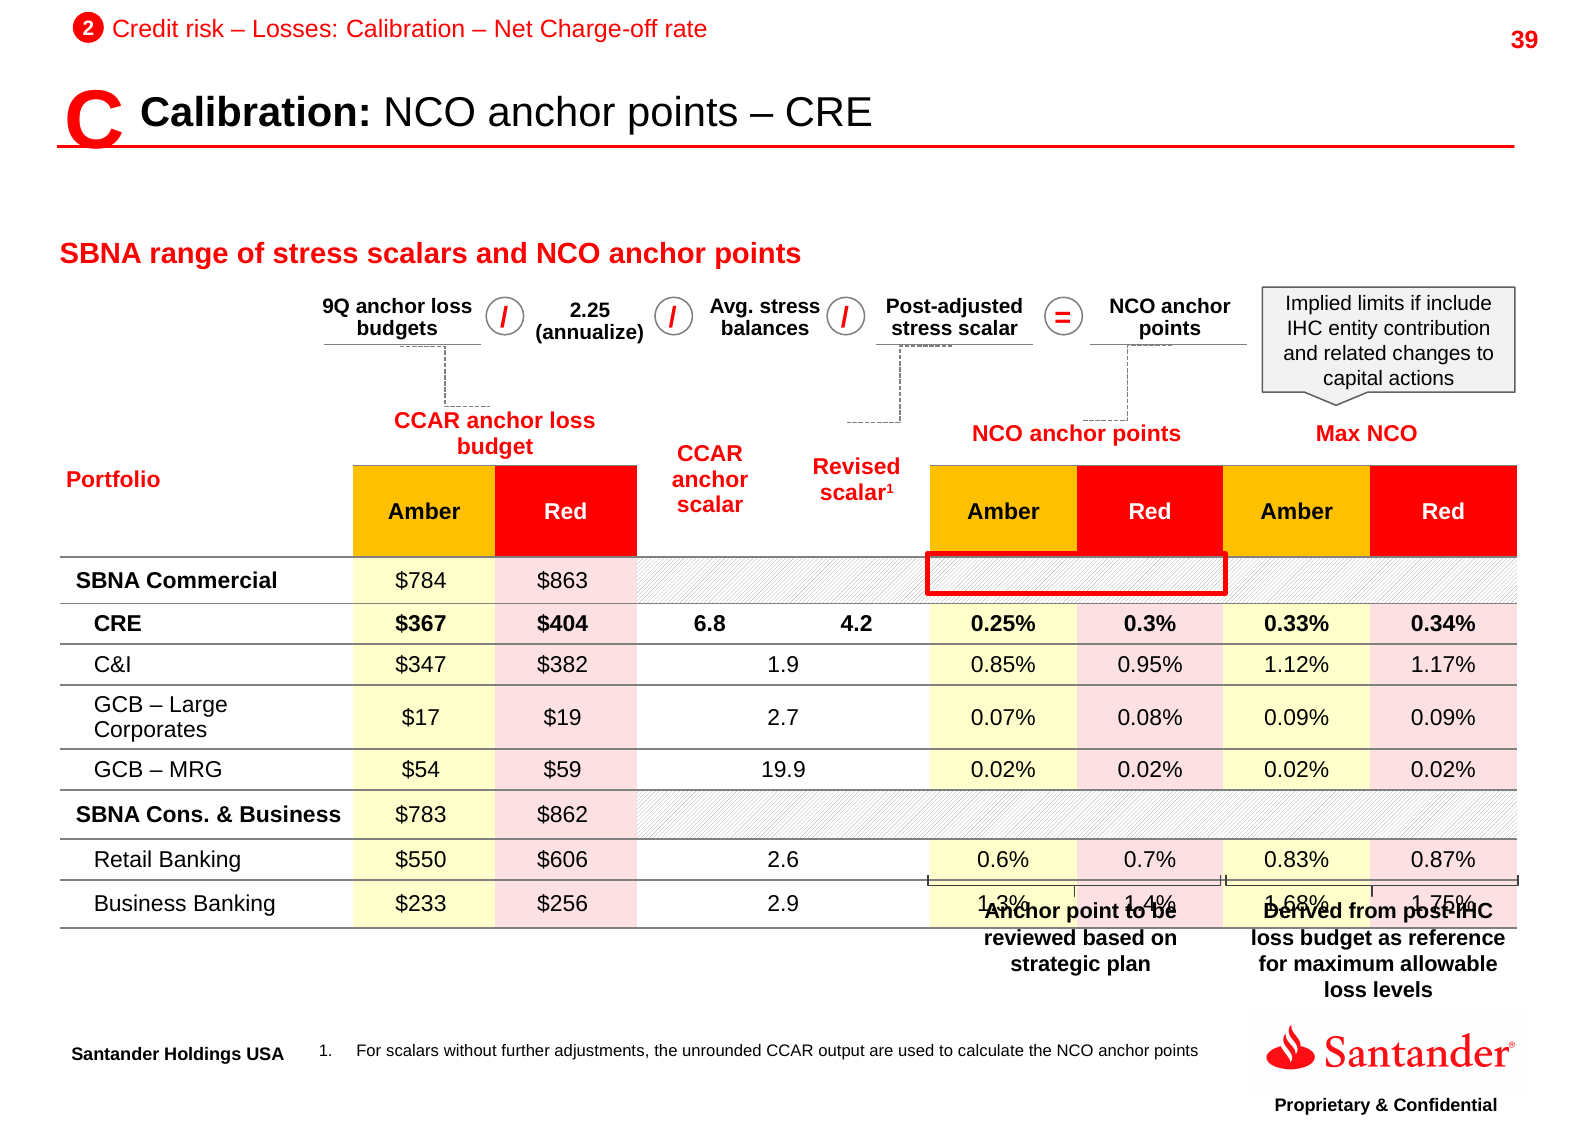

2
Credit risk – Losses: Calibration – Net Charge-off rate
C
Calibration: NCO anchor points – CRE
SBNA range of stress scalars and NCO anchor points
Implied limits if include IHC entity contribution and related changes to capital actions
9Q anchor loss budgets
Avg. stress balances
Post-adjusted stress scalar
NCO anchor points
2.25
(annualize)
/

/

/

=

| Portfolio | CCAR anchor loss budget |  | CCAR anchor scalar | Revised scalar1 | NCO anchor points |  | Max NCO |  |
| --- | --- | --- | --- | --- | --- | --- | --- | --- |
|  | Amber | Red |  |  | Amber | Red | Amber | Red |
| SBNA Commercial | $784 | $863 |  |  |  |  |  |  |
| CRE | $367 | $404 | 6.8 | 4.2 | 0.25% | 0.3% | 0.33% | 0.34% |
| C&I | $347 | $382 | 1.9 |  | 0.85% | 0.95% | 1.12% | 1.17% |
| GCB – Large Corporates | $17 | $19 | 2.7 |  | 0.07% | 0.08% | 0.09% | 0.09% |
| GCB – MRG | $54 | $59 | 19.9 |  | 0.02% | 0.02% | 0.02% | 0.02% |
| SBNA Cons. & Business | $783 | $862 |  |  |  |  |  |  |
| Retail Banking | $550 | $606 | 2.6 |  | 0.6% | 0.7% | 0.83% | 0.87% |
| Business Banking | $233 | $256 | 2.9 |  | 1.3% | 1.4% | 1.68% | 1.75% |

Anchor point to be reviewed based on strategic plan
Derived from post-IHC loss budget as reference for maximum allowable loss levels
For scalars without further adjustments, the unrounded CCAR output are used to calculate the NCO anchor points